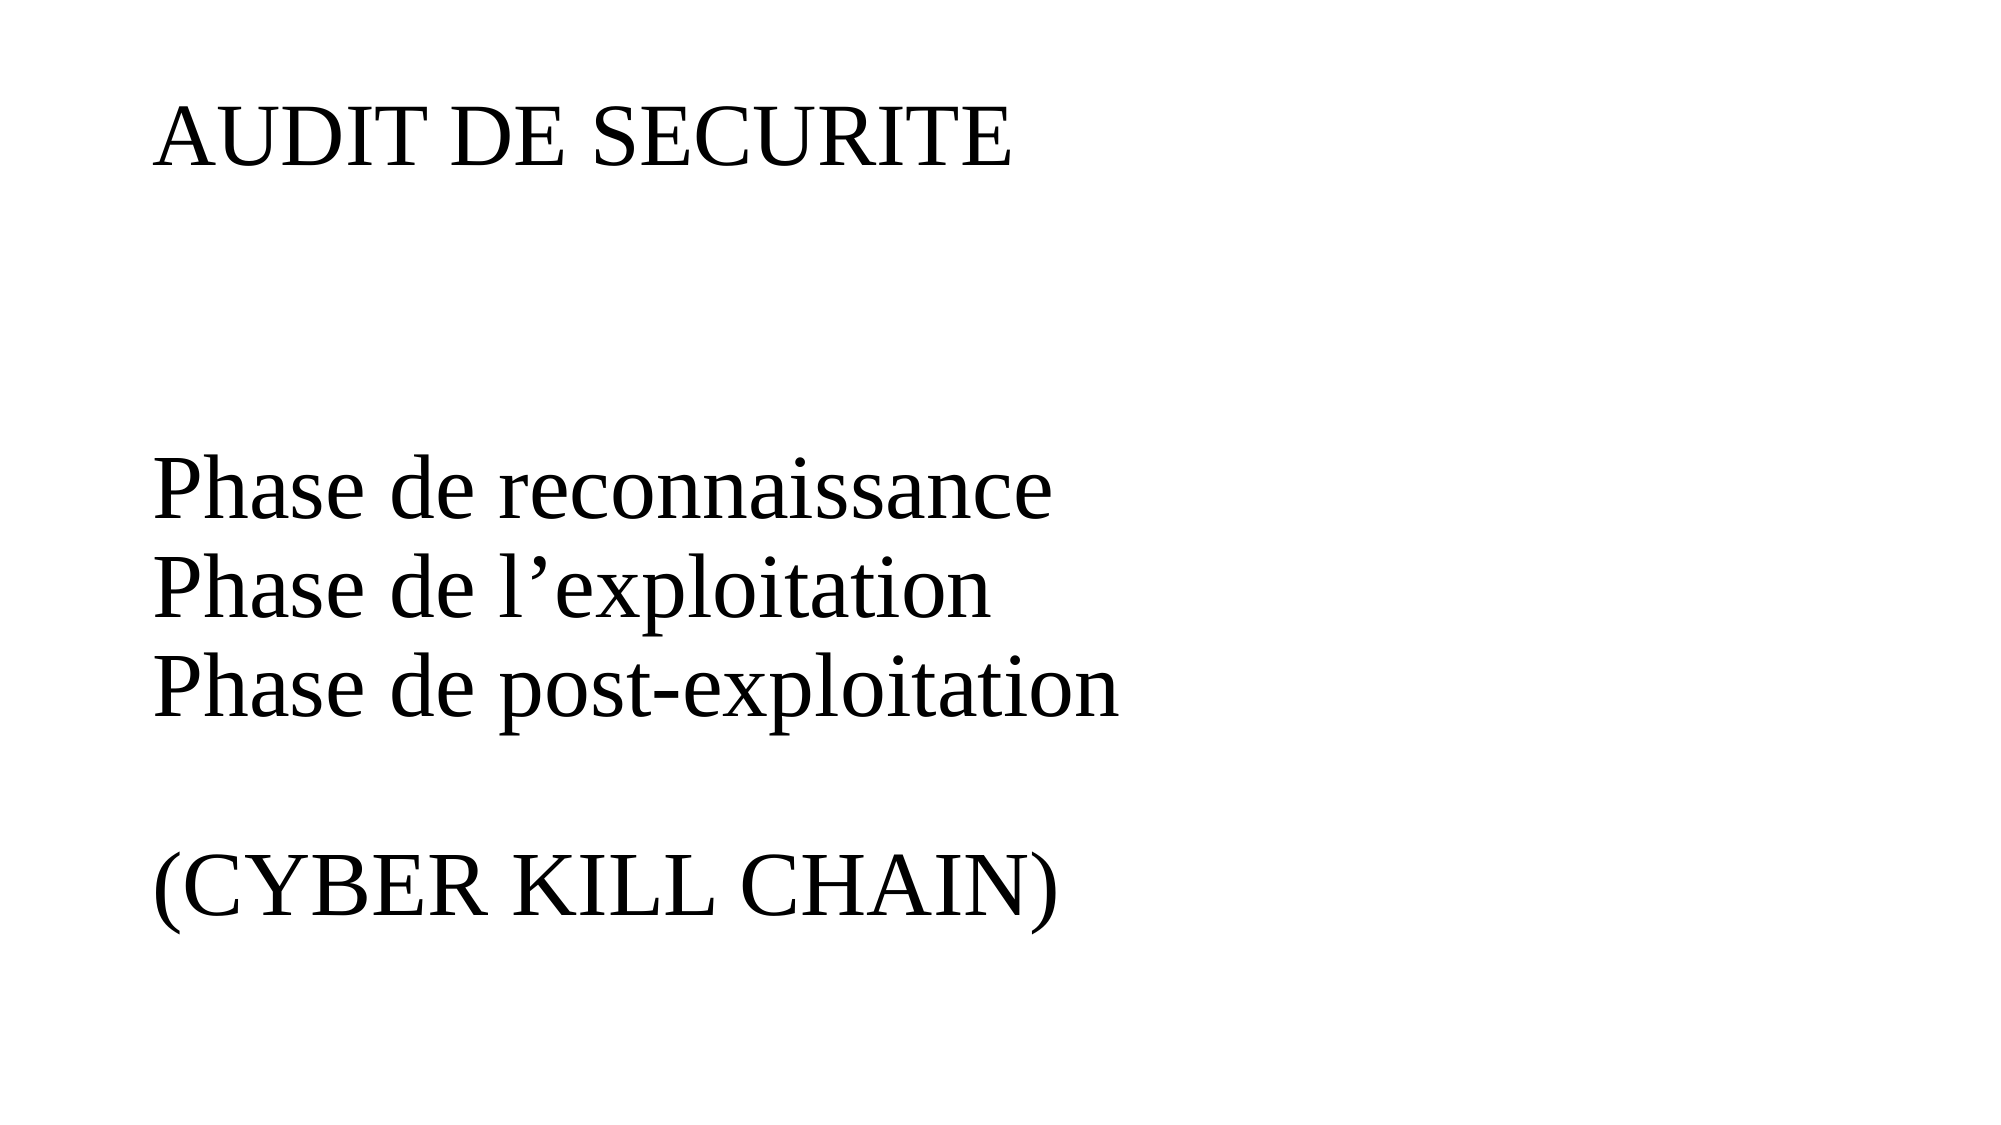

AUDIT DE SECURITE
# Phase de reconnaissance Phase de l’exploitation Phase de post-exploitation (CYBER KILL CHAIN)